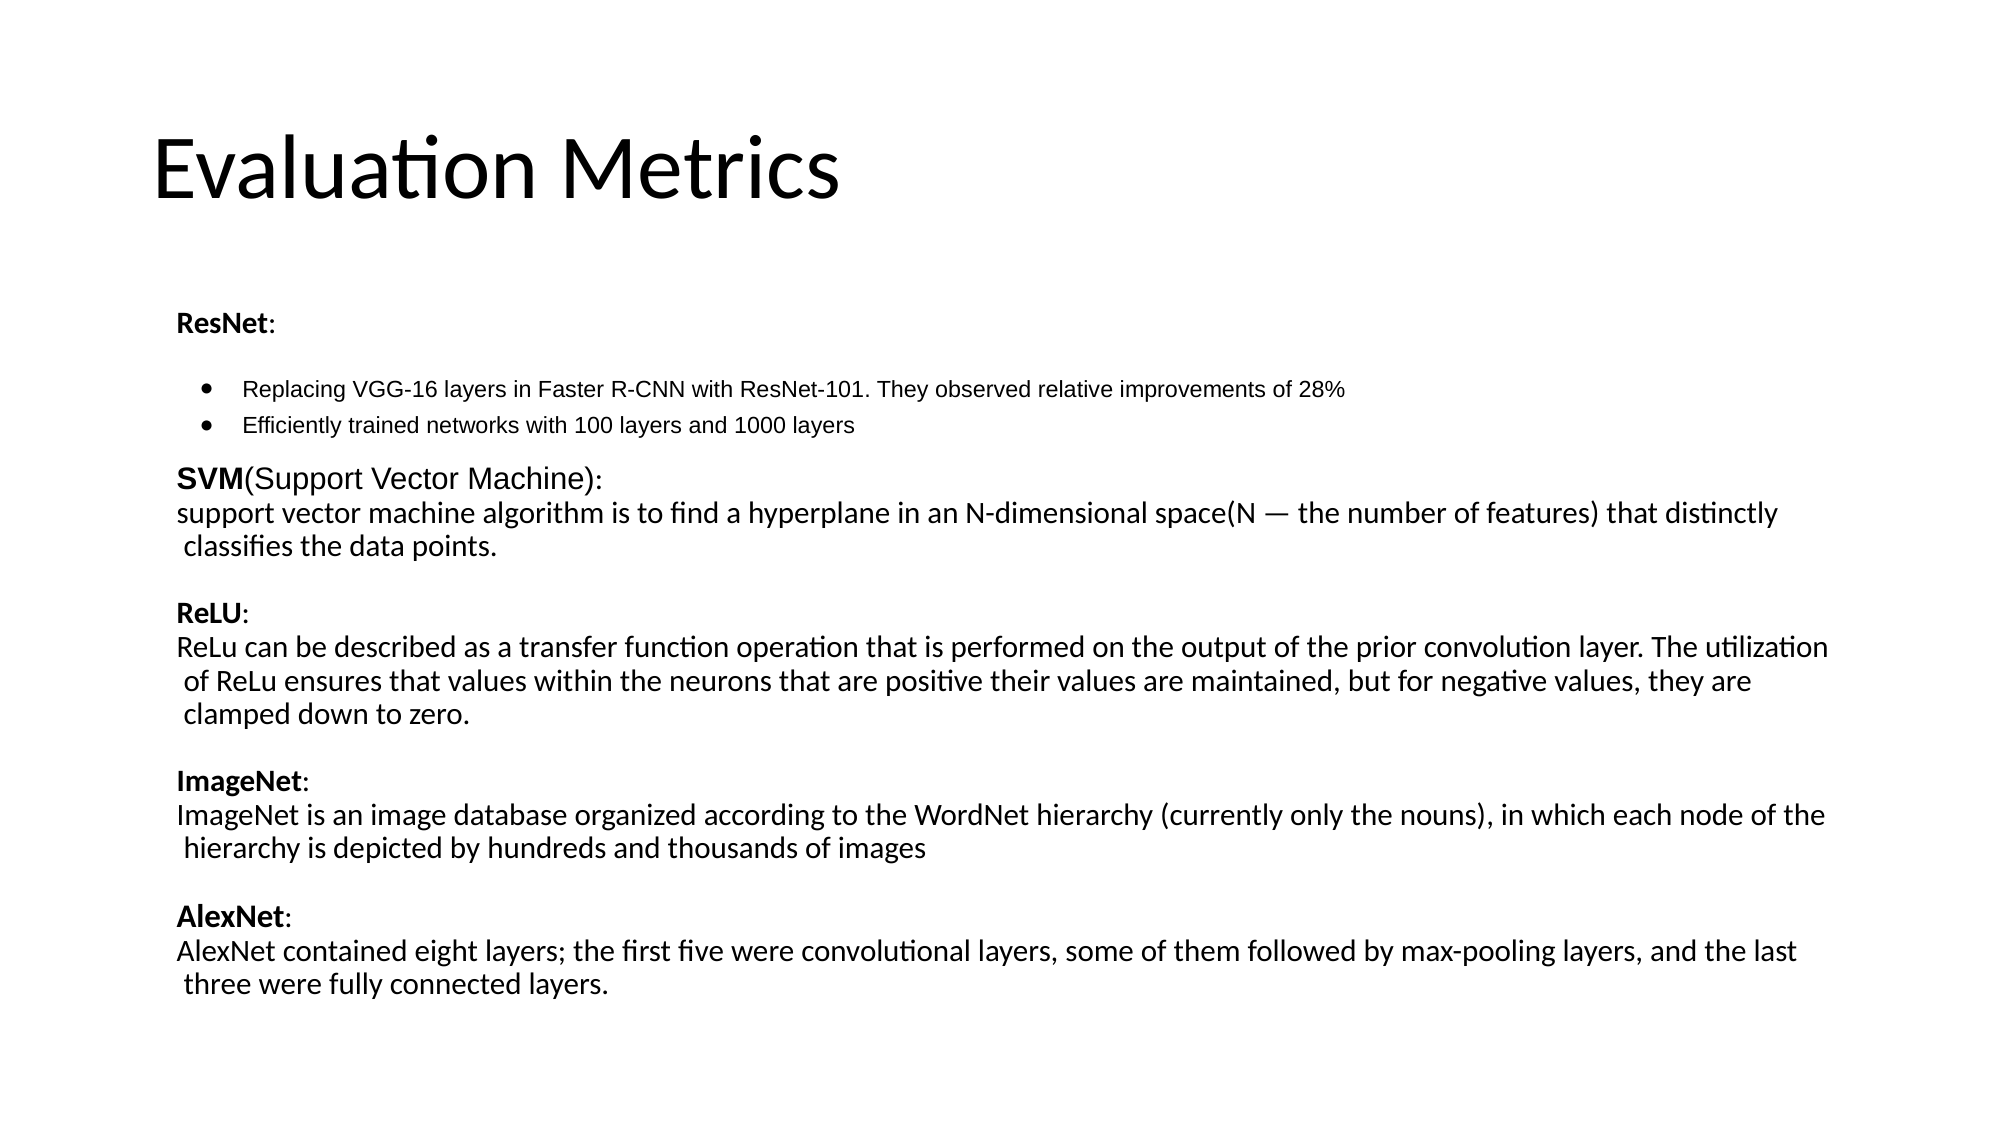

# Evaluation Metrics
ResNet:
Replacing VGG-16 layers in Faster R-CNN with ResNet-101. They observed relative improvements of 28%
Efficiently trained networks with 100 layers and 1000 layers
SVM(Support Vector Machine):
support vector machine algorithm is to find a hyperplane in an N-dimensional space(N — the number of features) that distinctly classifies the data points.

ReLU:
ReLu can be described as a transfer function operation that is performed on the output of the prior convolution layer. The utilization of ReLu ensures that values within the neurons that are positive their values are maintained, but for negative values, they are clamped down to zero.

ImageNet:
ImageNet is an image database organized according to the WordNet hierarchy (currently only the nouns), in which each node of the hierarchy is depicted by hundreds and thousands of images

AlexNet:
AlexNet contained eight layers; the first five were convolutional layers, some of them followed by max-pooling layers, and the last three were fully connected layers.